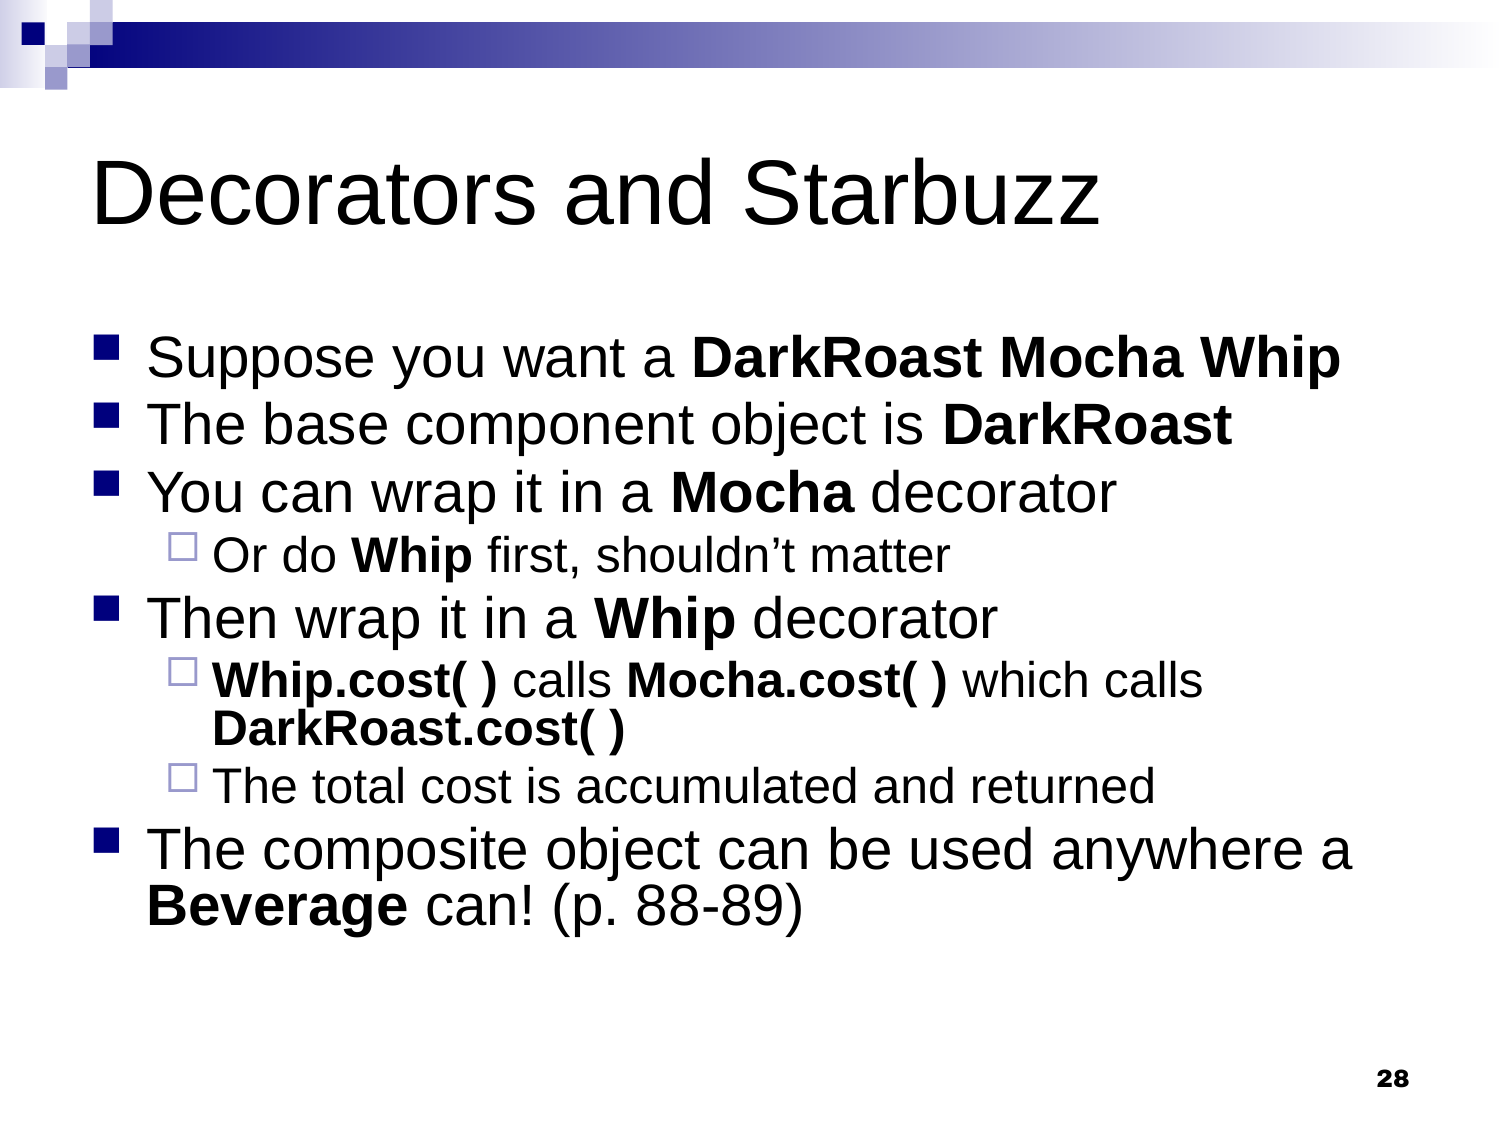

# Decorators and Starbuzz
Suppose you want a DarkRoast Mocha Whip
The base component object is DarkRoast
You can wrap it in a Mocha decorator
Or do Whip first, shouldn’t matter
Then wrap it in a Whip decorator
Whip.cost( ) calls Mocha.cost( ) which calls DarkRoast.cost( )
The total cost is accumulated and returned
The composite object can be used anywhere a Beverage can! (p. 88-89)
28